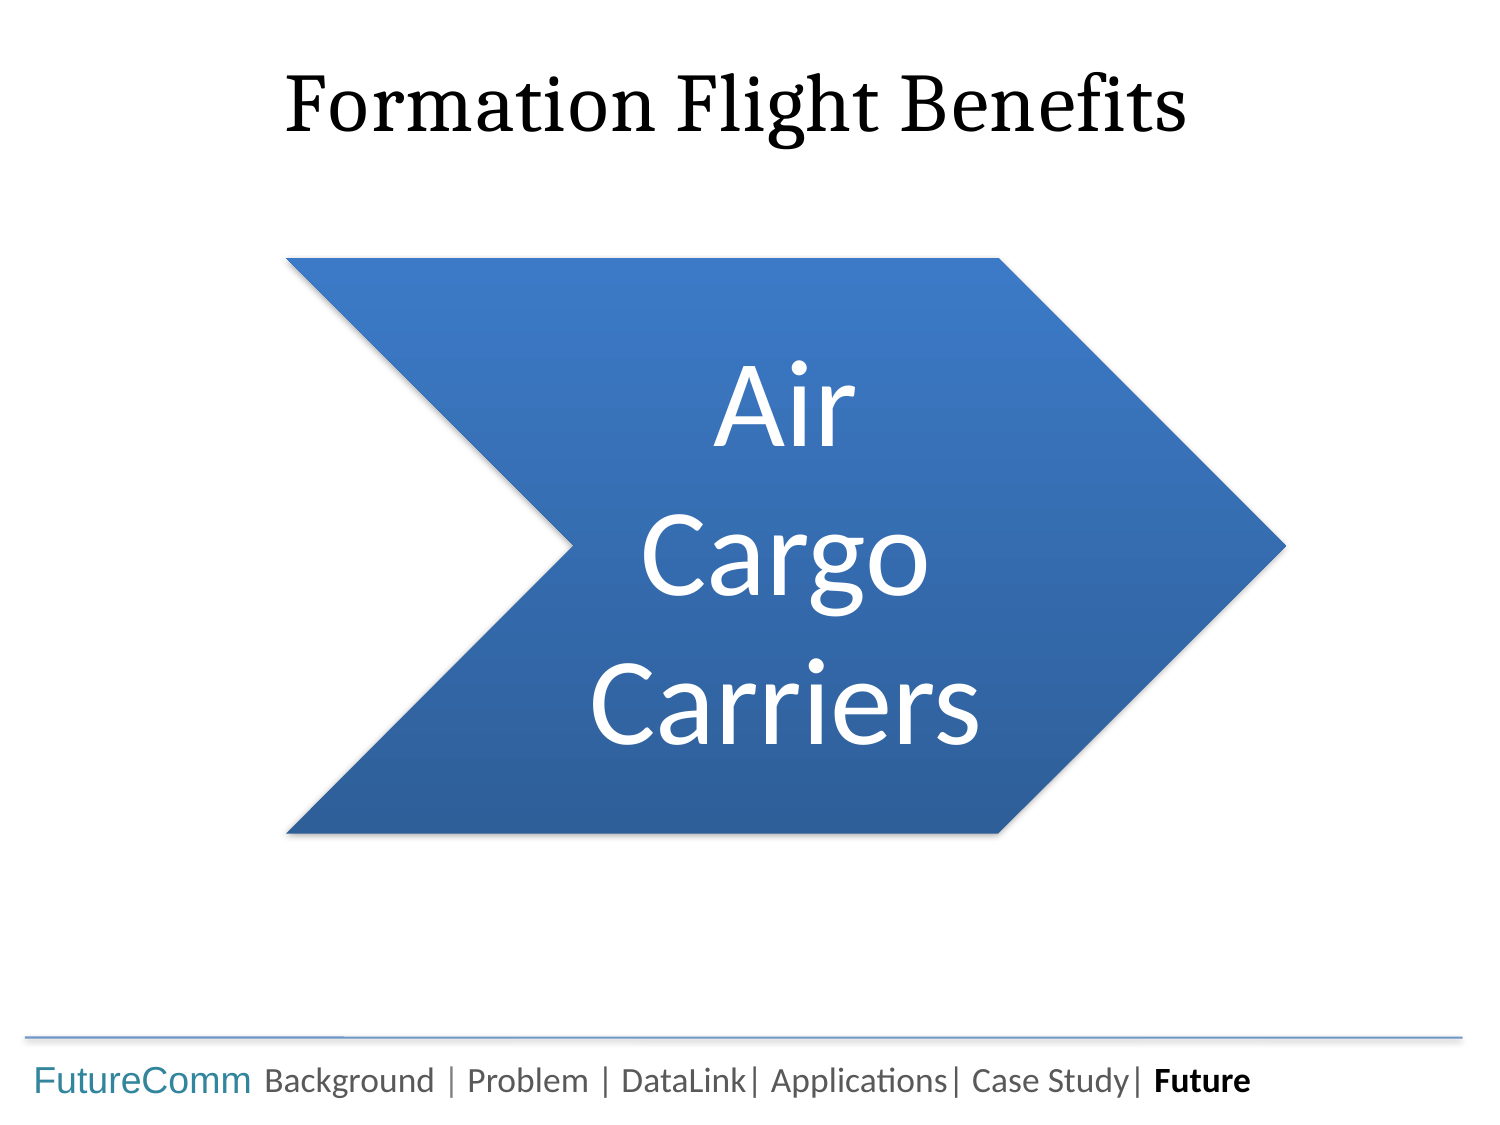

Formation Flight Benefits

Air Cargo Carriers
 FutureComm
Background | Problem | DataLink| Applications| Case Study| Future